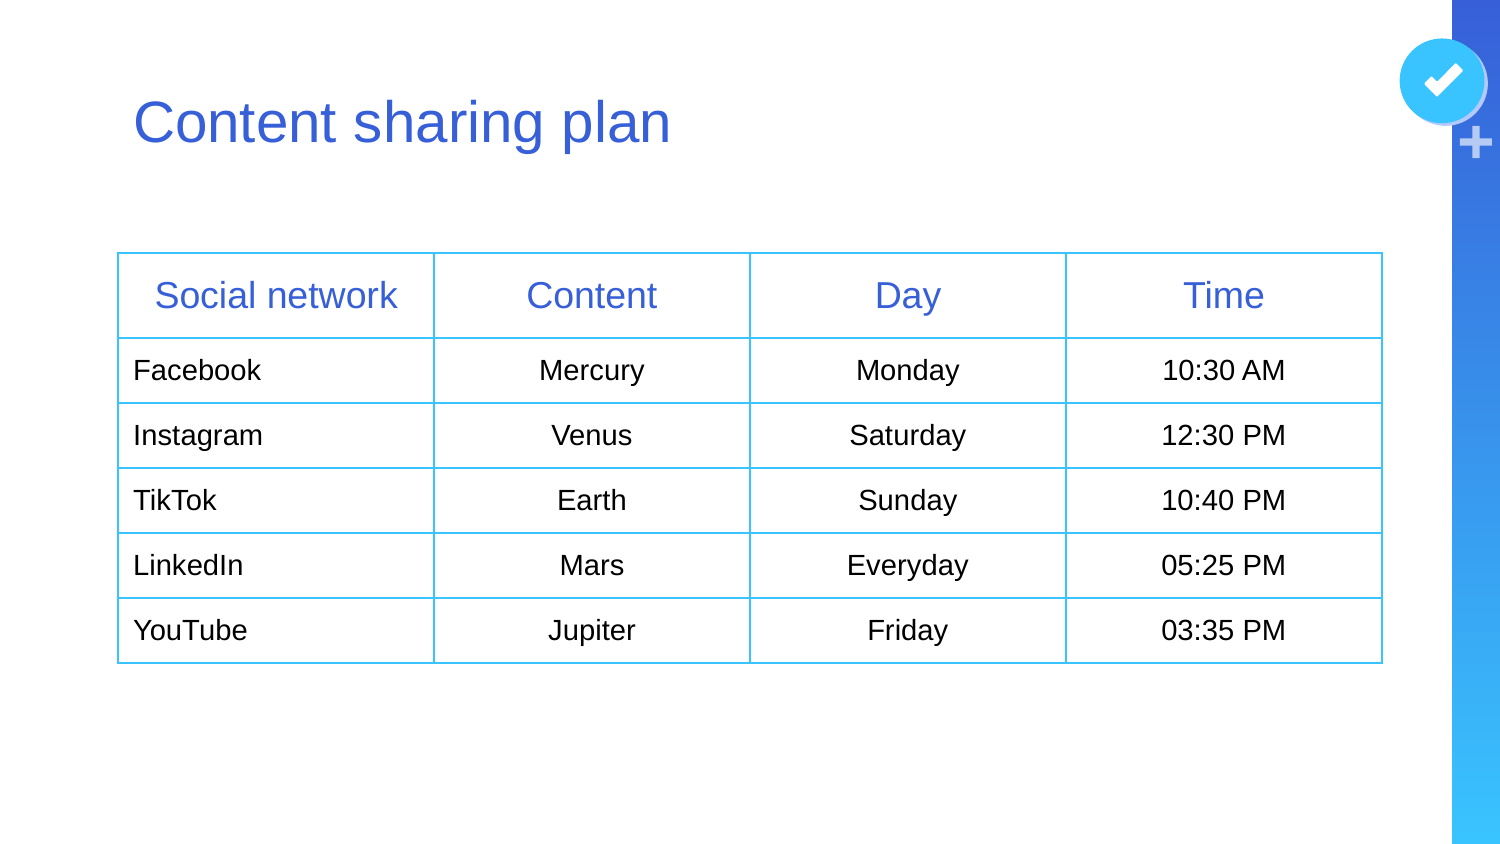

# Content sharing plan
| Social network | Content | Day | Time |
| --- | --- | --- | --- |
| Facebook | Mercury | Monday | 10:30 AM |
| Instagram | Venus | Saturday | 12:30 PM |
| TikTok | Earth | Sunday | 10:40 PM |
| LinkedIn | Mars | Everyday | 05:25 PM |
| YouTube | Jupiter | Friday | 03:35 PM |